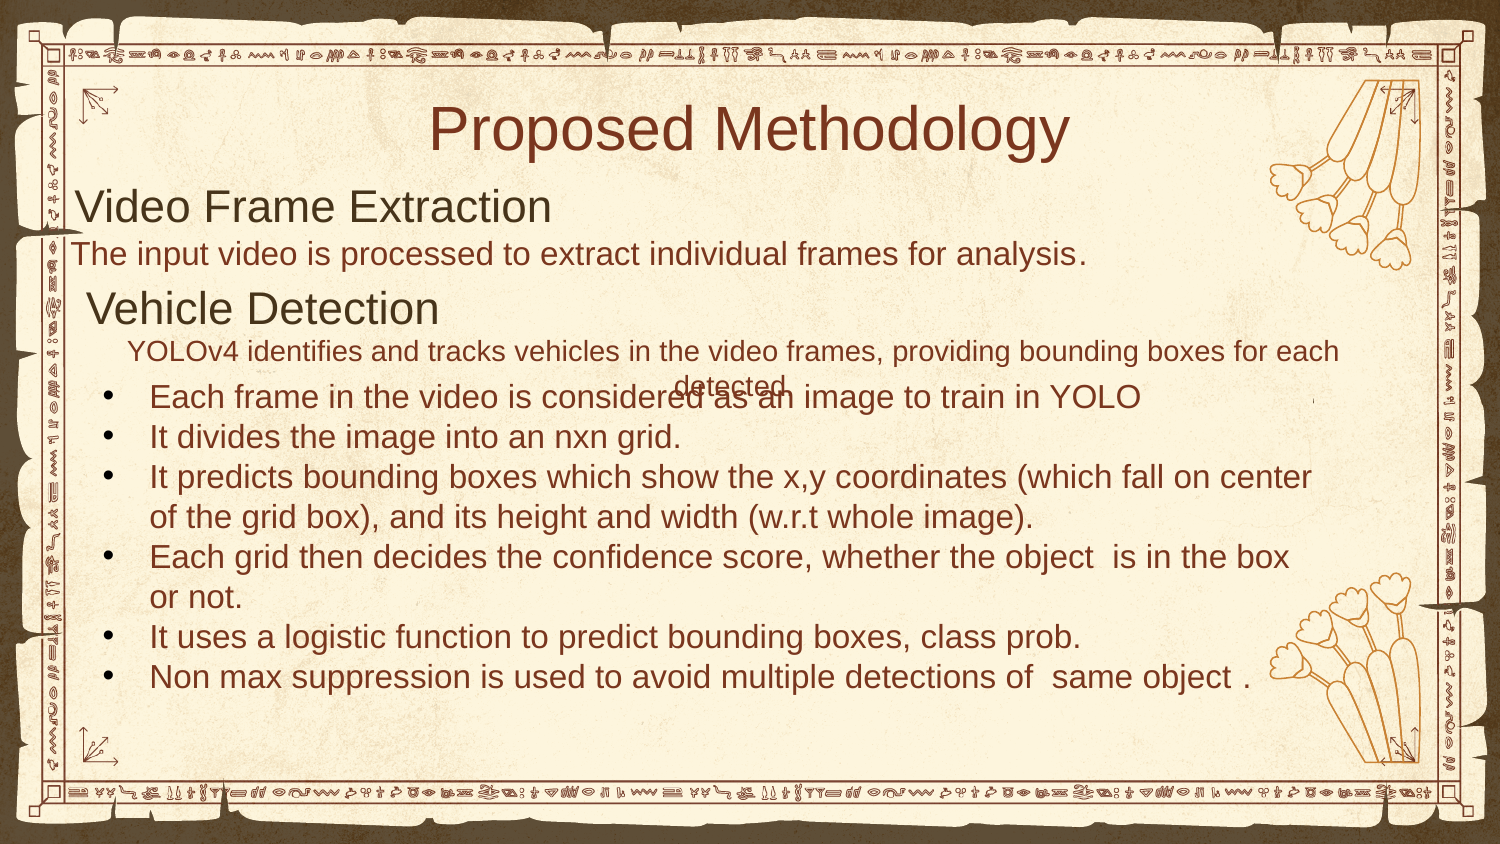

# Proposed Methodology

Video Frame Extraction
The input video is processed to extract individual frames for analysis.
Vehicle Detection
YOLOv4 identifies and tracks vehicles in the video frames, providing bounding boxes for each detected.
Each frame in the video is considered as an image to train in YOLO
It divides the image into an nxn grid.
It predicts bounding boxes which show the x,y coordinates (which fall on center of the grid box), and its height and width (w.r.t whole image).
Each grid then decides the confidence score, whether the object  is in the box or not.
It uses a logistic function to predict bounding boxes, class prob.
Non max suppression is used to avoid multiple detections of  same object .